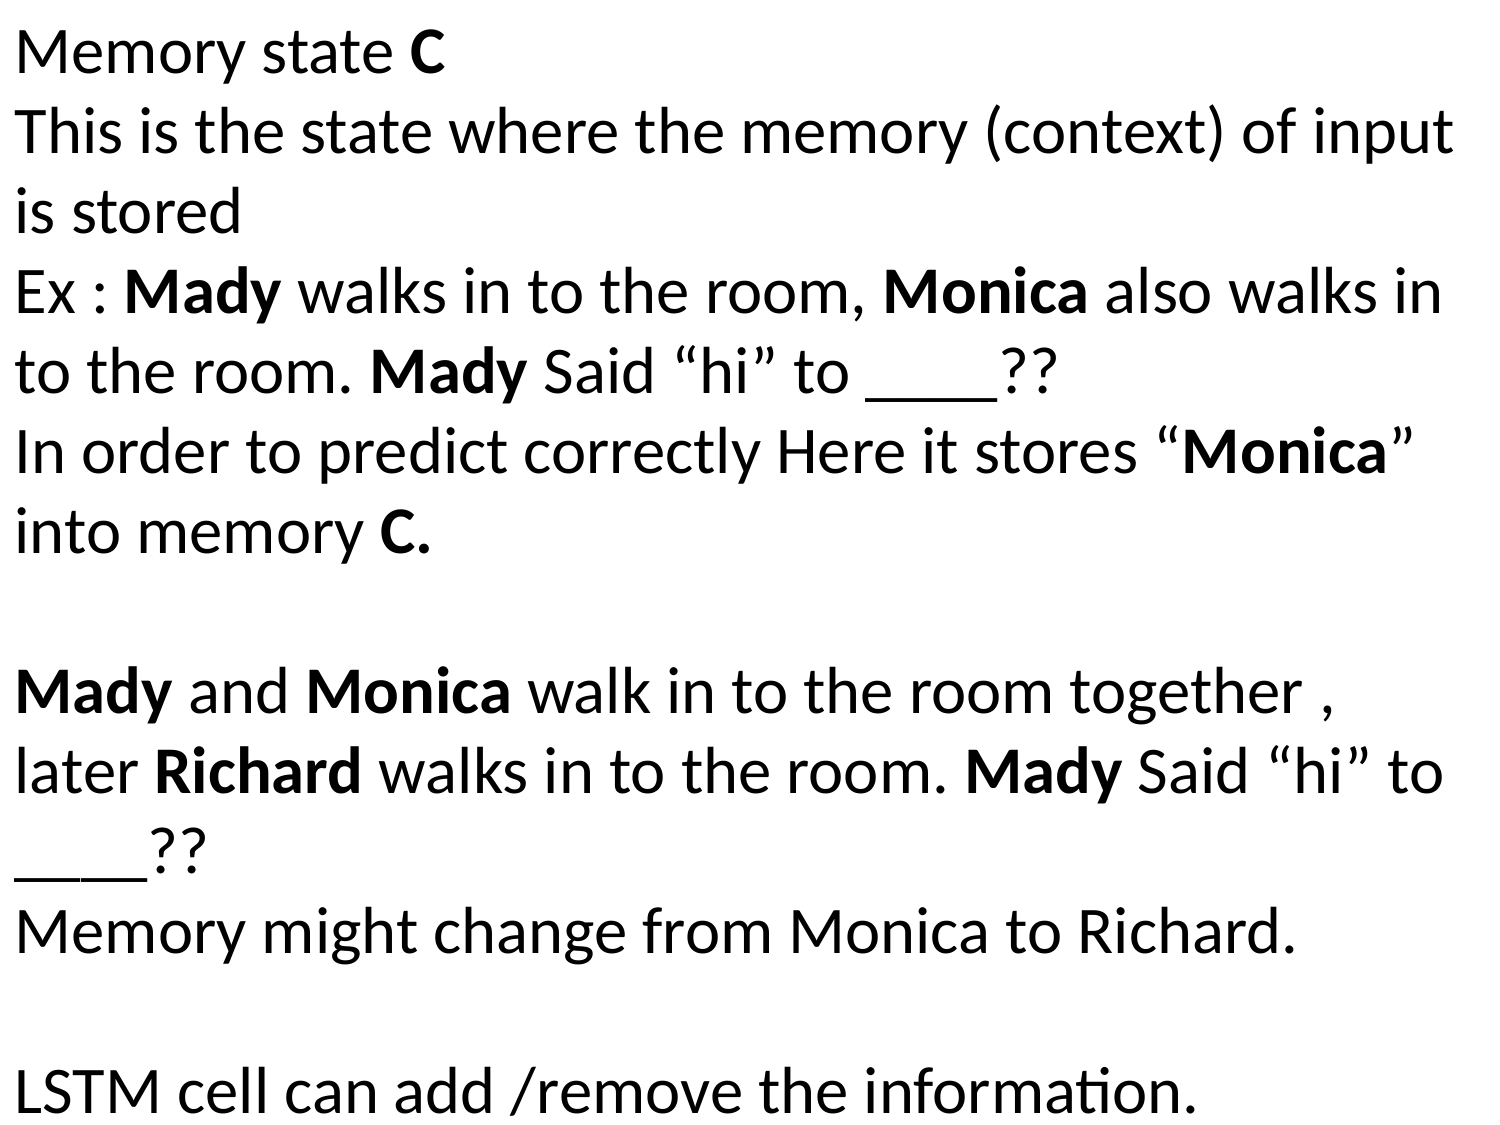

Memory state C
This is the state where the memory (context) of input is stored
Ex : Mady walks in to the room, Monica also walks in to the room. Mady Said “hi” to ____??
In order to predict correctly Here it stores “Monica” into memory C.

Mady and Monica walk in to the room together , later Richard walks in to the room. Mady Said “hi” to ____??
Memory might change from Monica to Richard.

LSTM cell can add /remove the information.